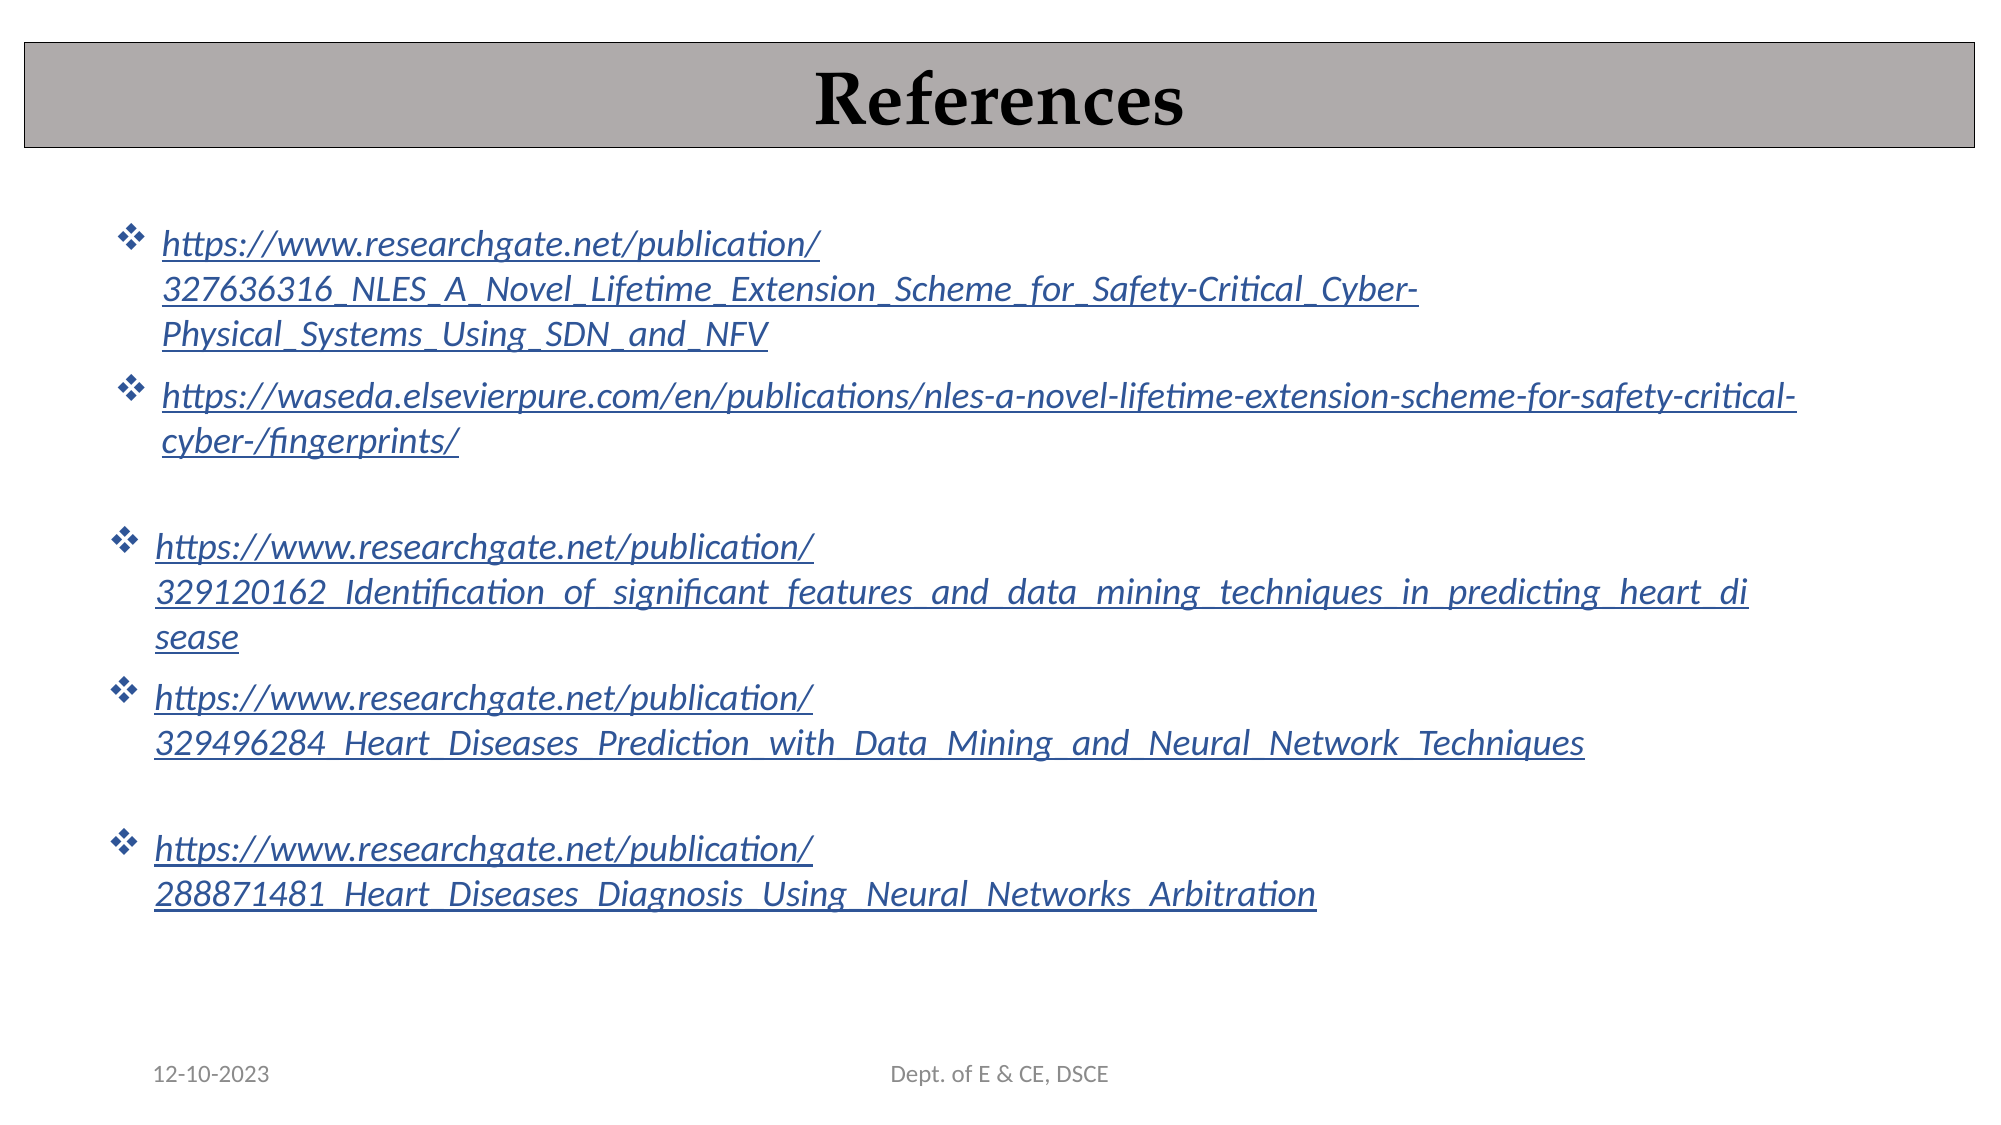

References
https://www.researchgate.net/publication/327636316_NLES_A_Novel_Lifetime_Extension_Scheme_for_Safety-Critical_Cyber-Physical_Systems_Using_SDN_and_NFV
https://waseda.elsevierpure.com/en/publications/nles-a-novel-lifetime-extension-scheme-for-safety-critical-cyber-/fingerprints/
https://www.researchgate.net/publication/329120162_Identification_of_significant_features_and_data_mining_techniques_in_predicting_heart_disease
https://www.researchgate.net/publication/329496284_Heart_Diseases_Prediction_with_Data_Mining_and_Neural_Network_Techniques
https://www.researchgate.net/publication/288871481_Heart_Diseases_Diagnosis_Using_Neural_Networks_Arbitration
12-10-2023
Dept. of E & CE, DSCE